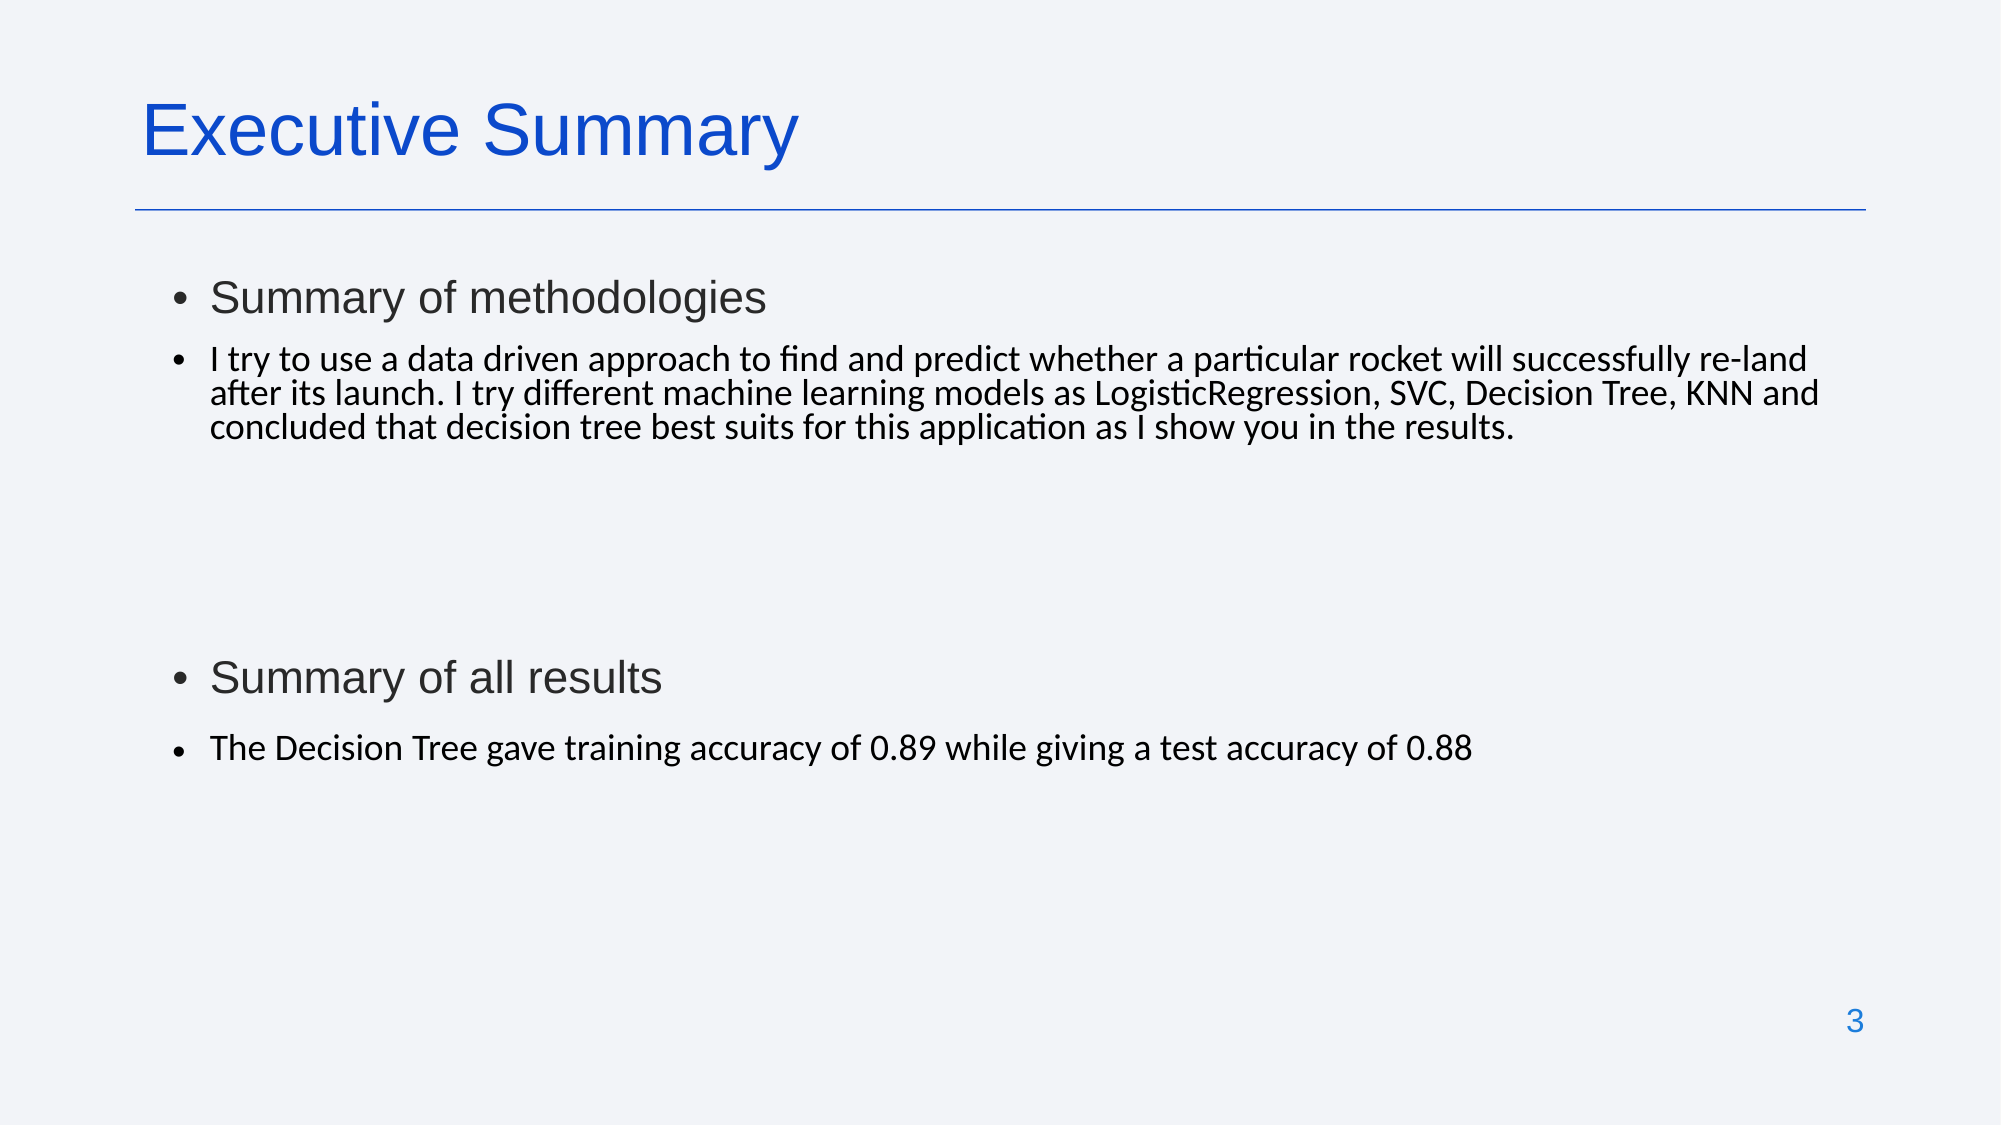

Executive Summary
Summary of methodologies
I try to use a data driven approach to find and predict whether a particular rocket will successfully re-land after its launch. I try different machine learning models as LogisticRegression, SVC, Decision Tree, KNN and concluded that decision tree best suits for this application as I show you in the results.

Summary of all results
The Decision Tree gave training accuracy of 0.89 while giving a test accuracy of 0.88
3